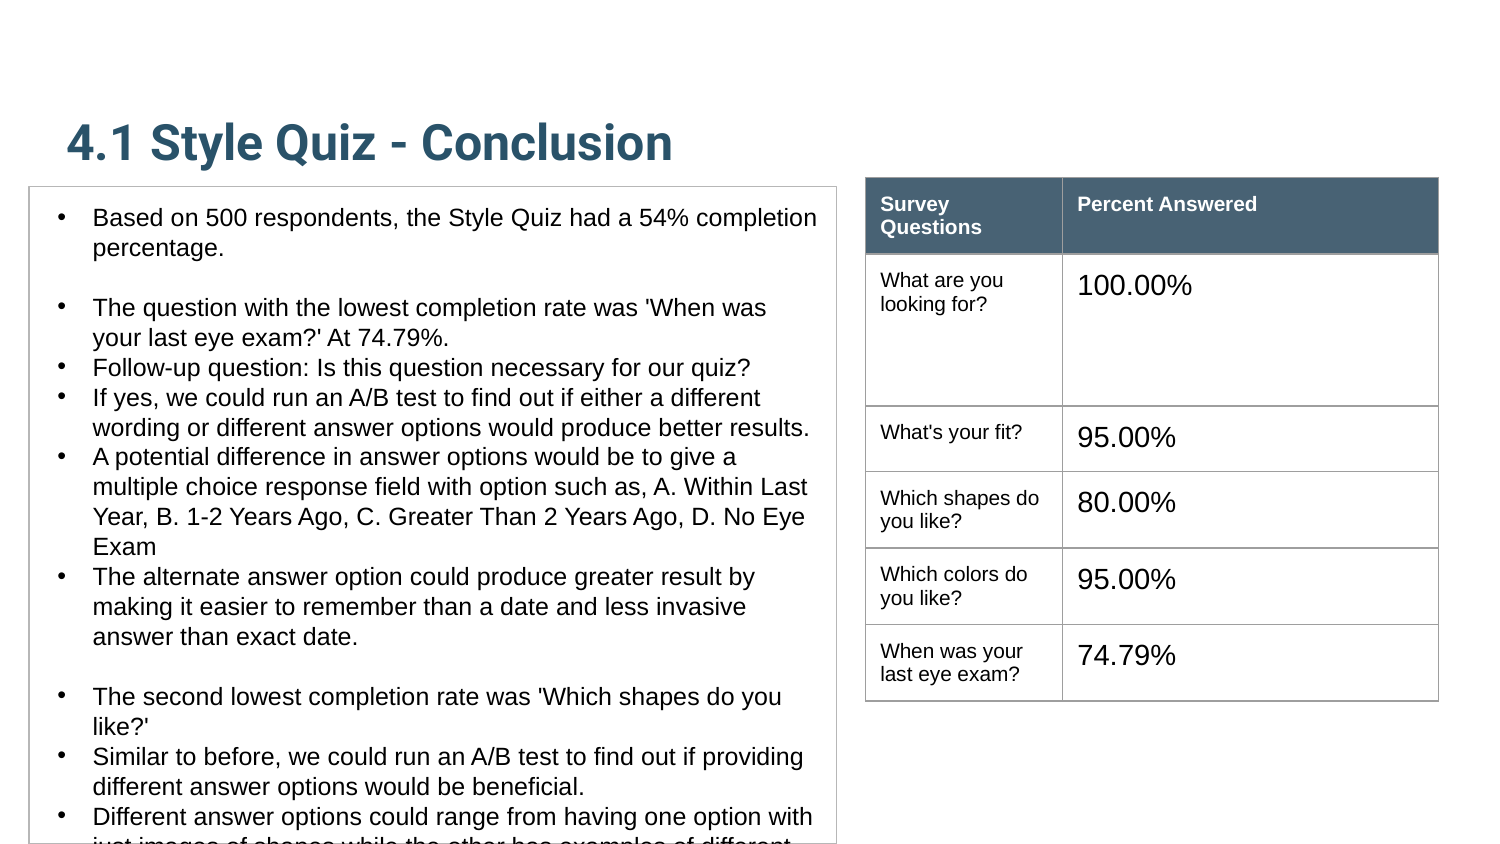

4.1 Style Quiz - Conclusion
| Survey Questions | Percent Answered |
| --- | --- |
| What are you looking for? | 100.00% |
| What's your fit? | 95.00% |
| Which shapes do you like? | 80.00% |
| Which colors do you like? | 95.00% |
| When was your last eye exam? | 74.79% |
Based on 500 respondents, the Style Quiz had a 54% completion percentage.

The question with the lowest completion rate was 'When was your last eye exam?' At 74.79%.
Follow-up question: Is this question necessary for our quiz?
If yes, we could run an A/B test to find out if either a different wording or different answer options would produce better results.
A potential difference in answer options would be to give a multiple choice response field with option such as, A. Within Last Year, B. 1-2 Years Ago, C. Greater Than 2 Years Ago, D. No Eye Exam
The alternate answer option could produce greater result by making it easier to remember than a date and less invasive answer than exact date.

The second lowest completion rate was 'Which shapes do you like?'
Similar to before, we could run an A/B test to find out if providing different answer options would be beneficial.
Different answer options could range from having one option with just images of shapes while the other has examples of different shaped glasses.